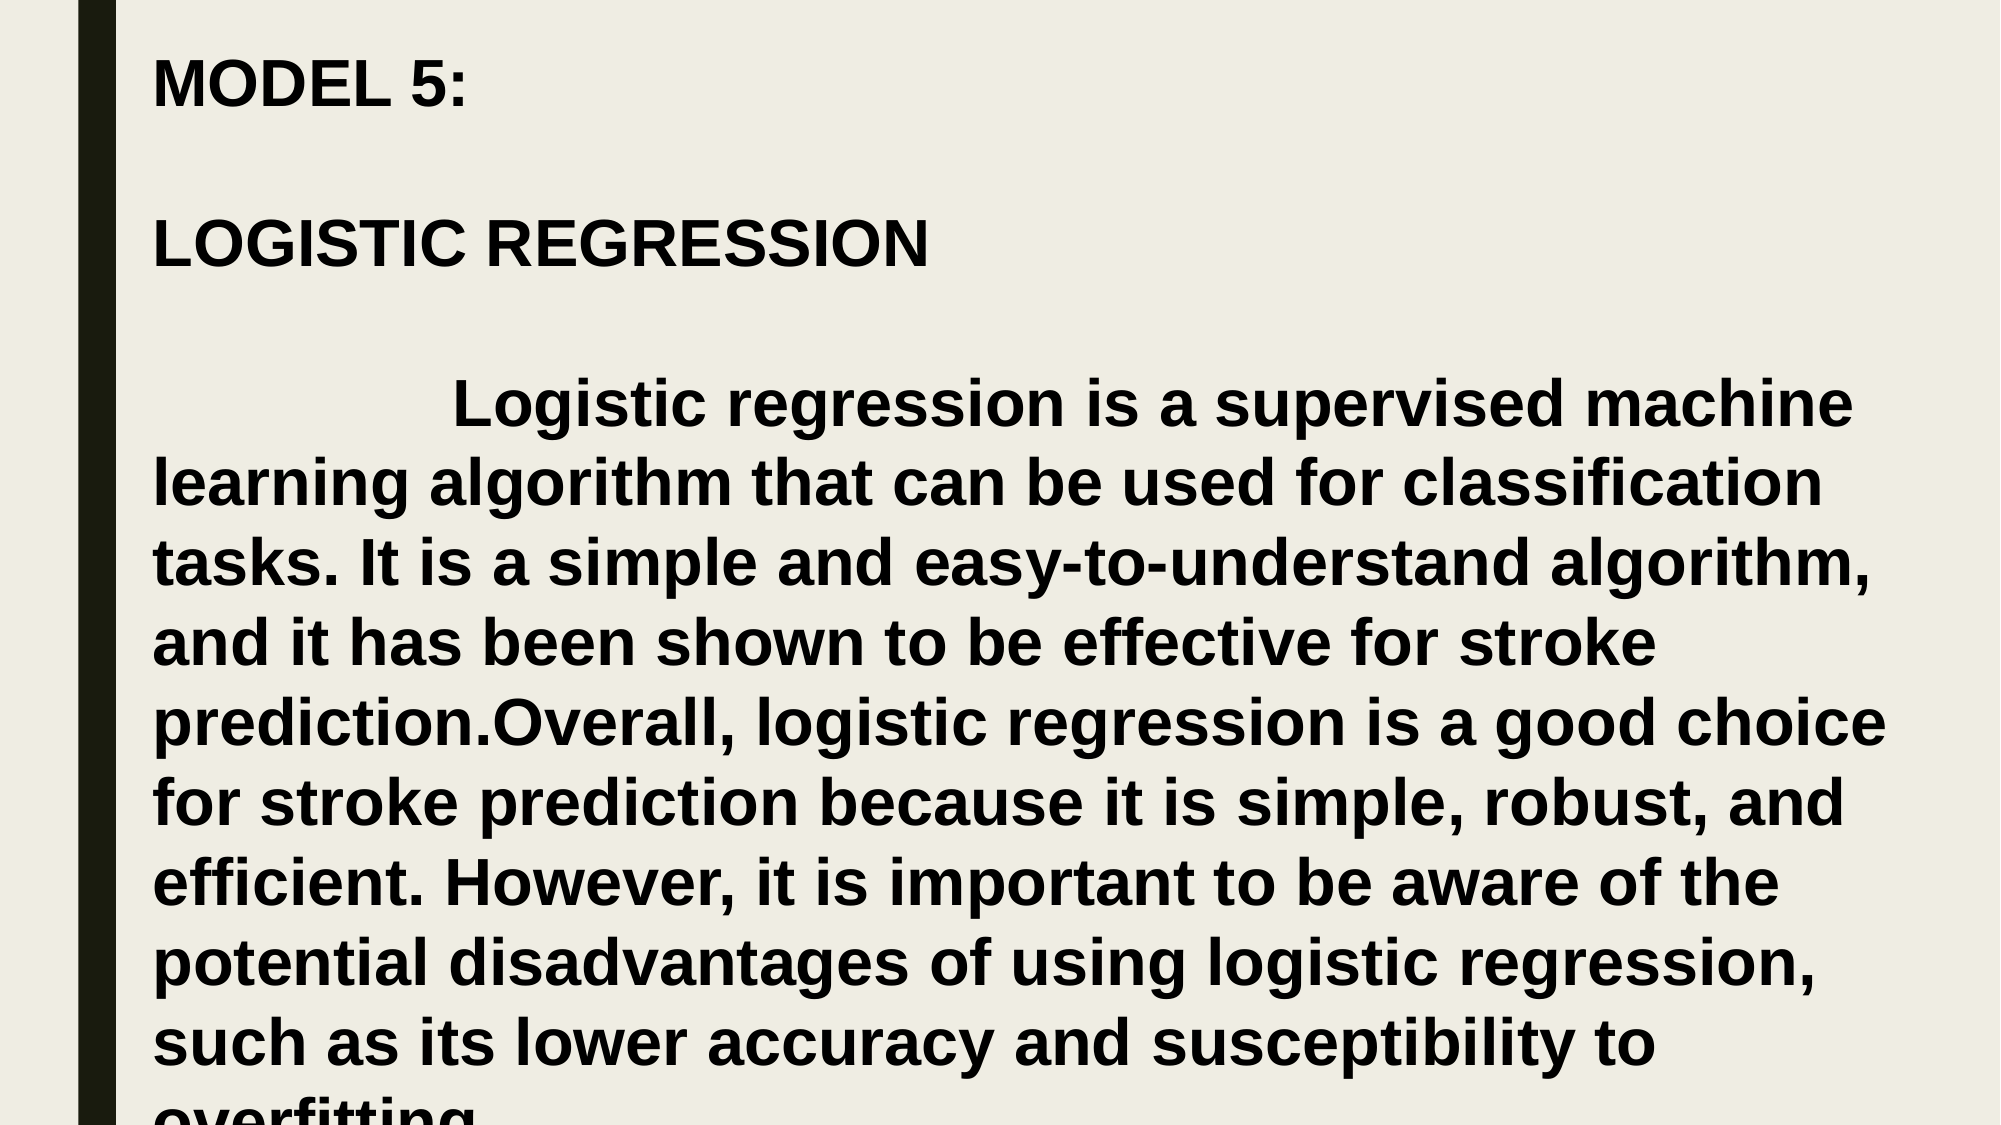

MODEL 5:

LOGISTIC REGRESSION

		Logistic regression is a supervised machine learning algorithm that can be used for classification tasks. It is a simple and easy-to-understand algorithm, and it has been shown to be effective for stroke prediction.Overall, logistic regression is a good choice for stroke prediction because it is simple, robust, and efficient. However, it is important to be aware of the potential disadvantages of using logistic regression, such as its lower accuracy and susceptibility to overfitting.